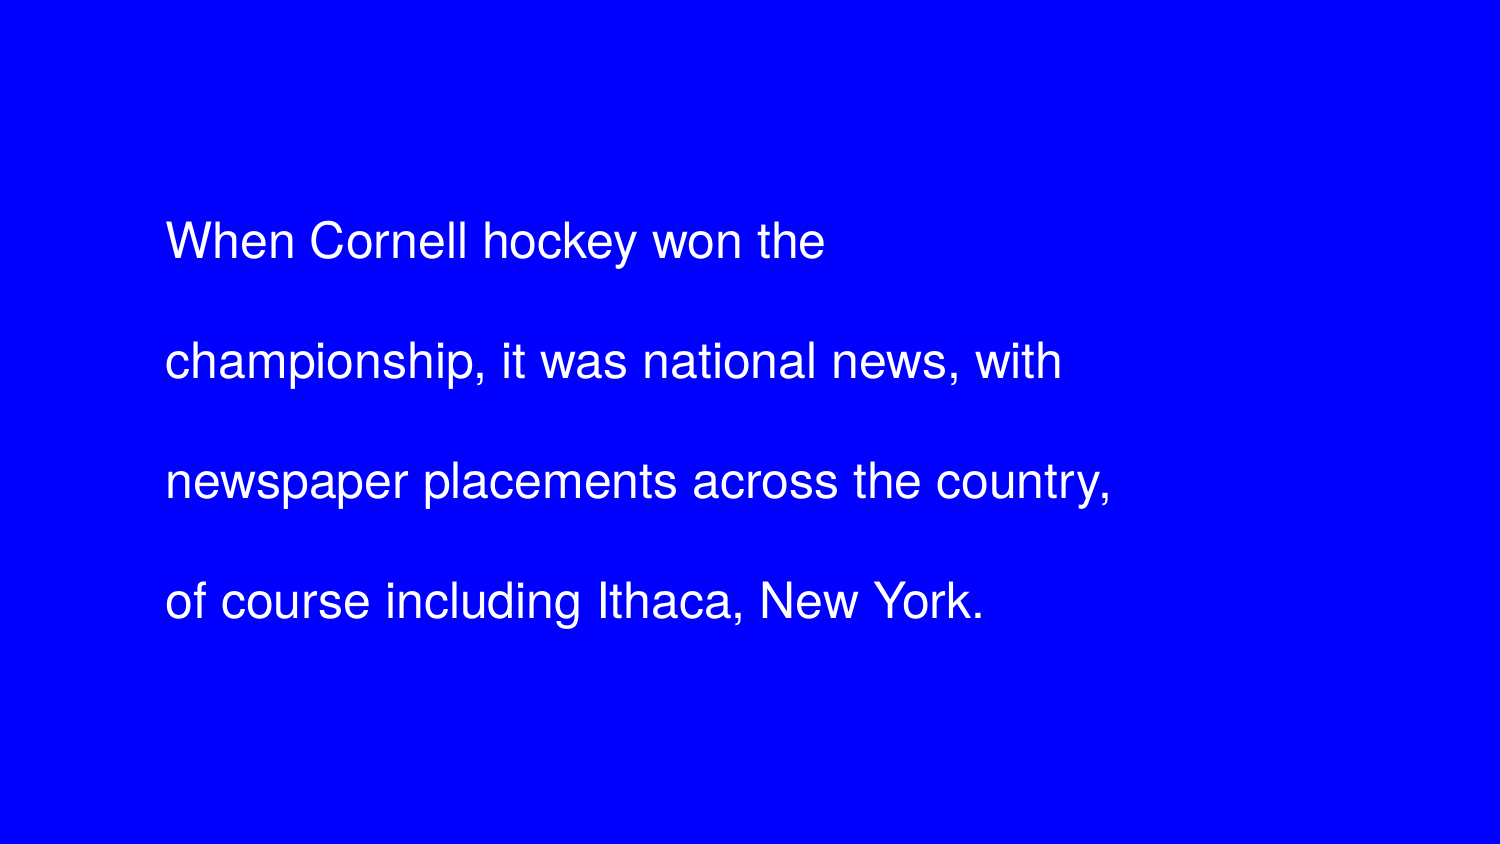

When Cornell hockey won the championship, it was national news, with newspaper placements across the country, of course including Ithaca, New York.